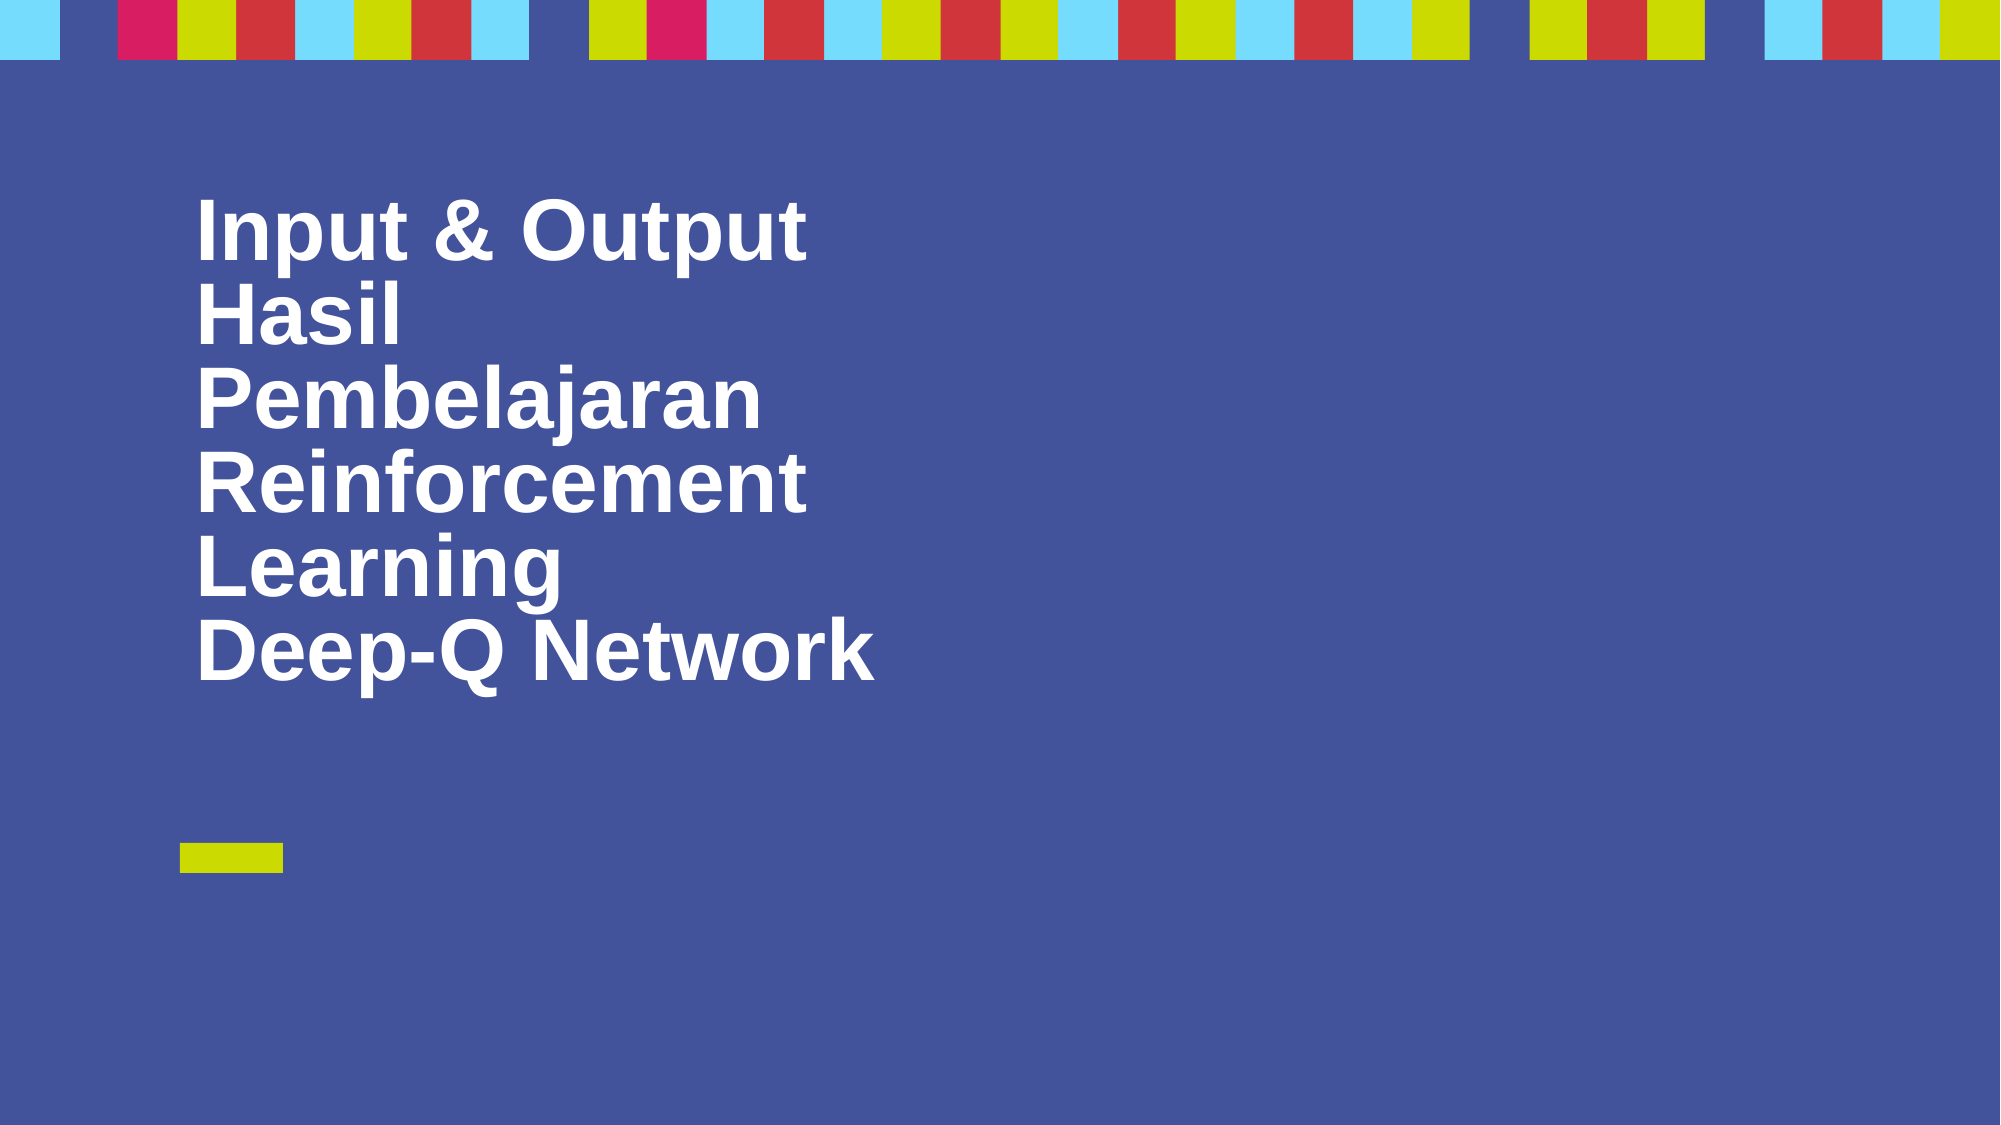

# Input & Output Hasil Pembelajaran Reinforcement Learning Deep-Q Network